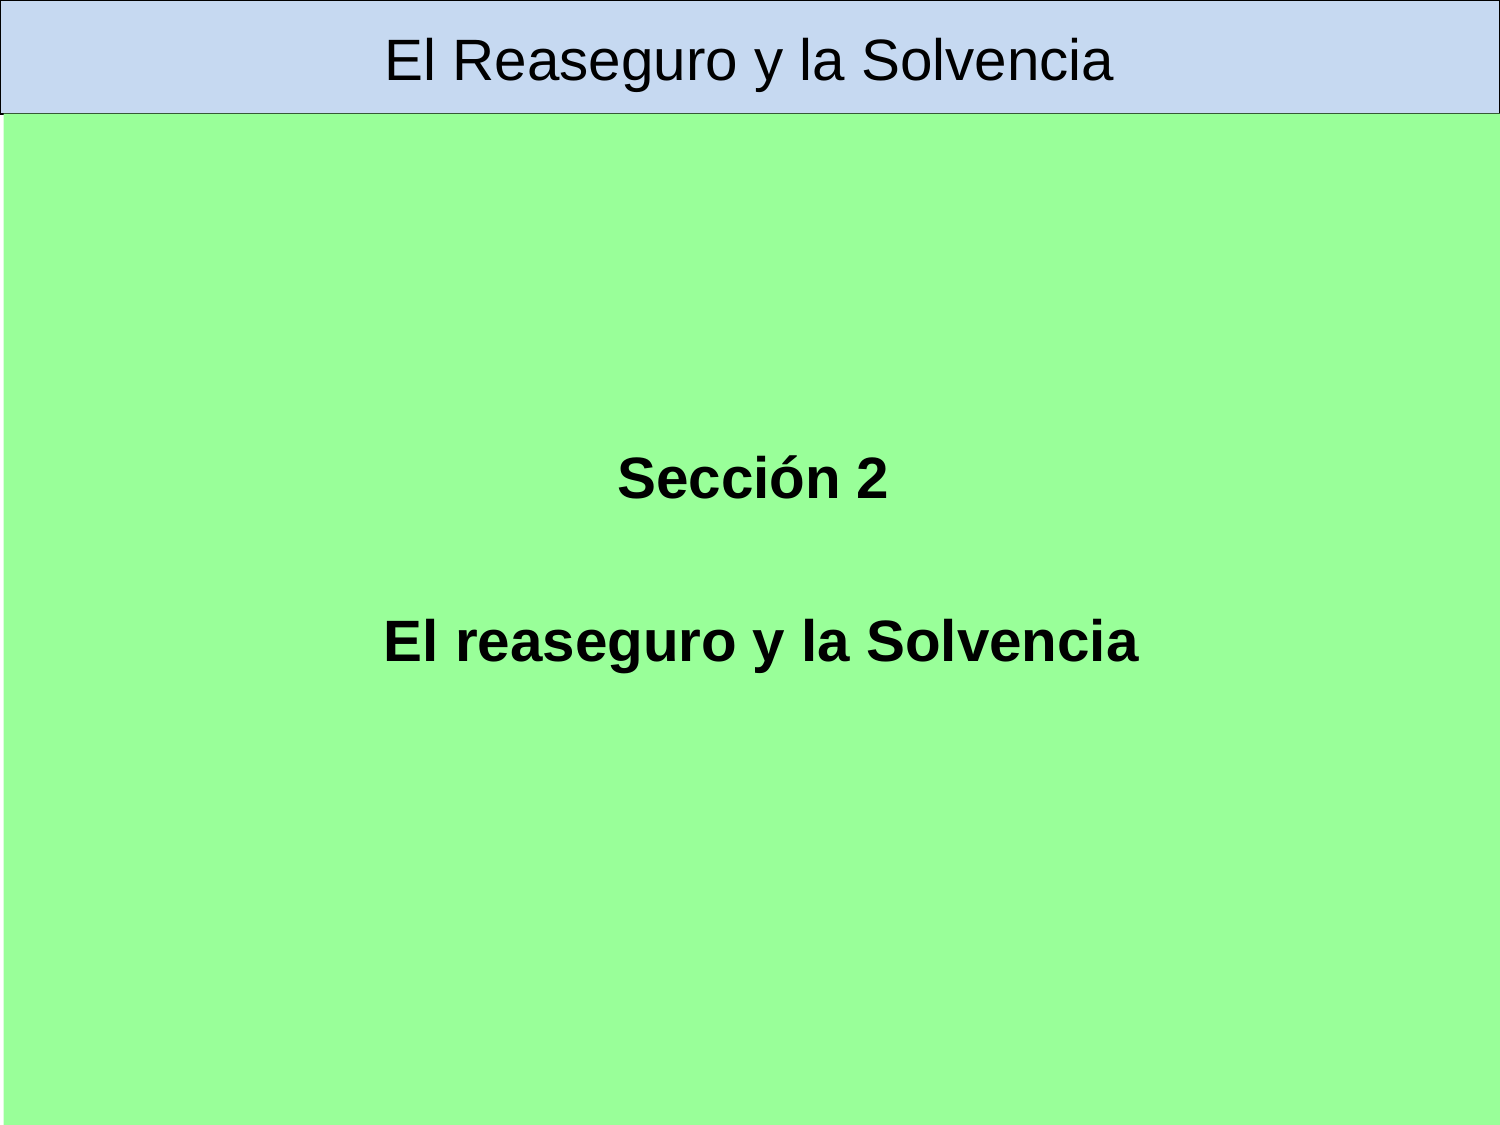

# El Reaseguro y la Solvencia

Sección 2

 El reaseguro y la Solvencia